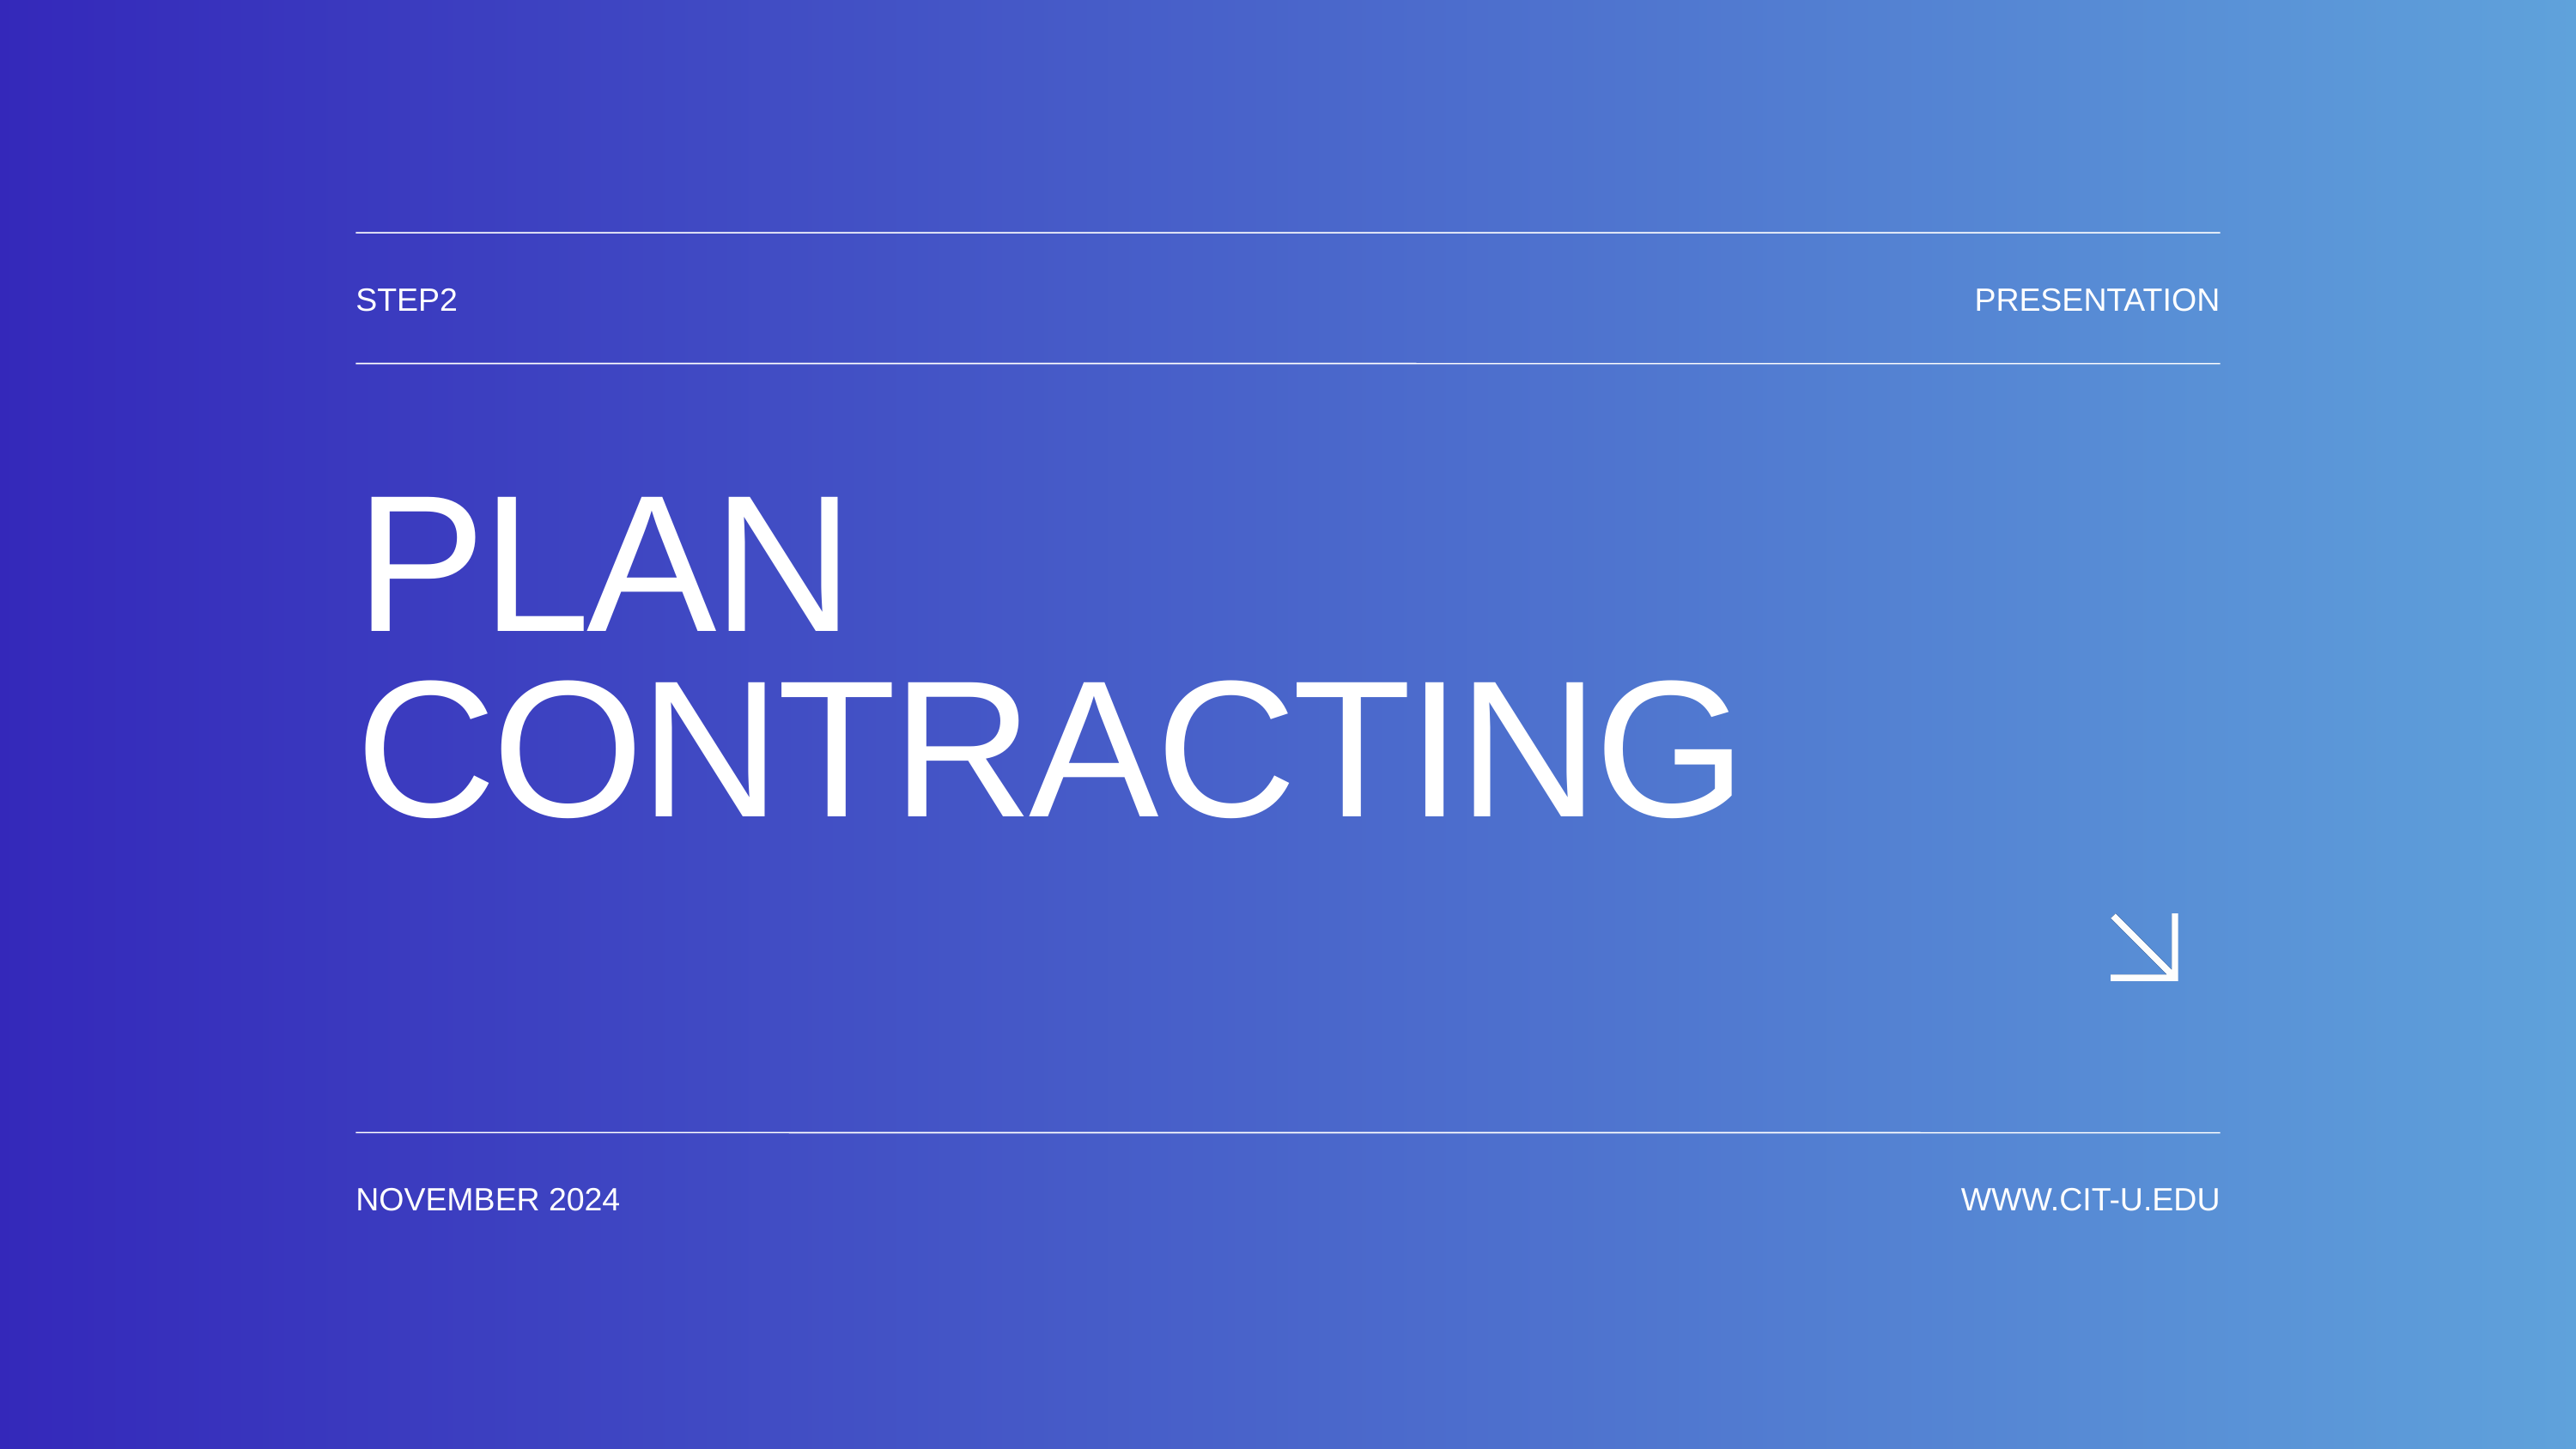

STEP2
PRESENTATION

PLAN CONTRACTING

NOVEMBER 2024
WWW.CIT-U.EDU